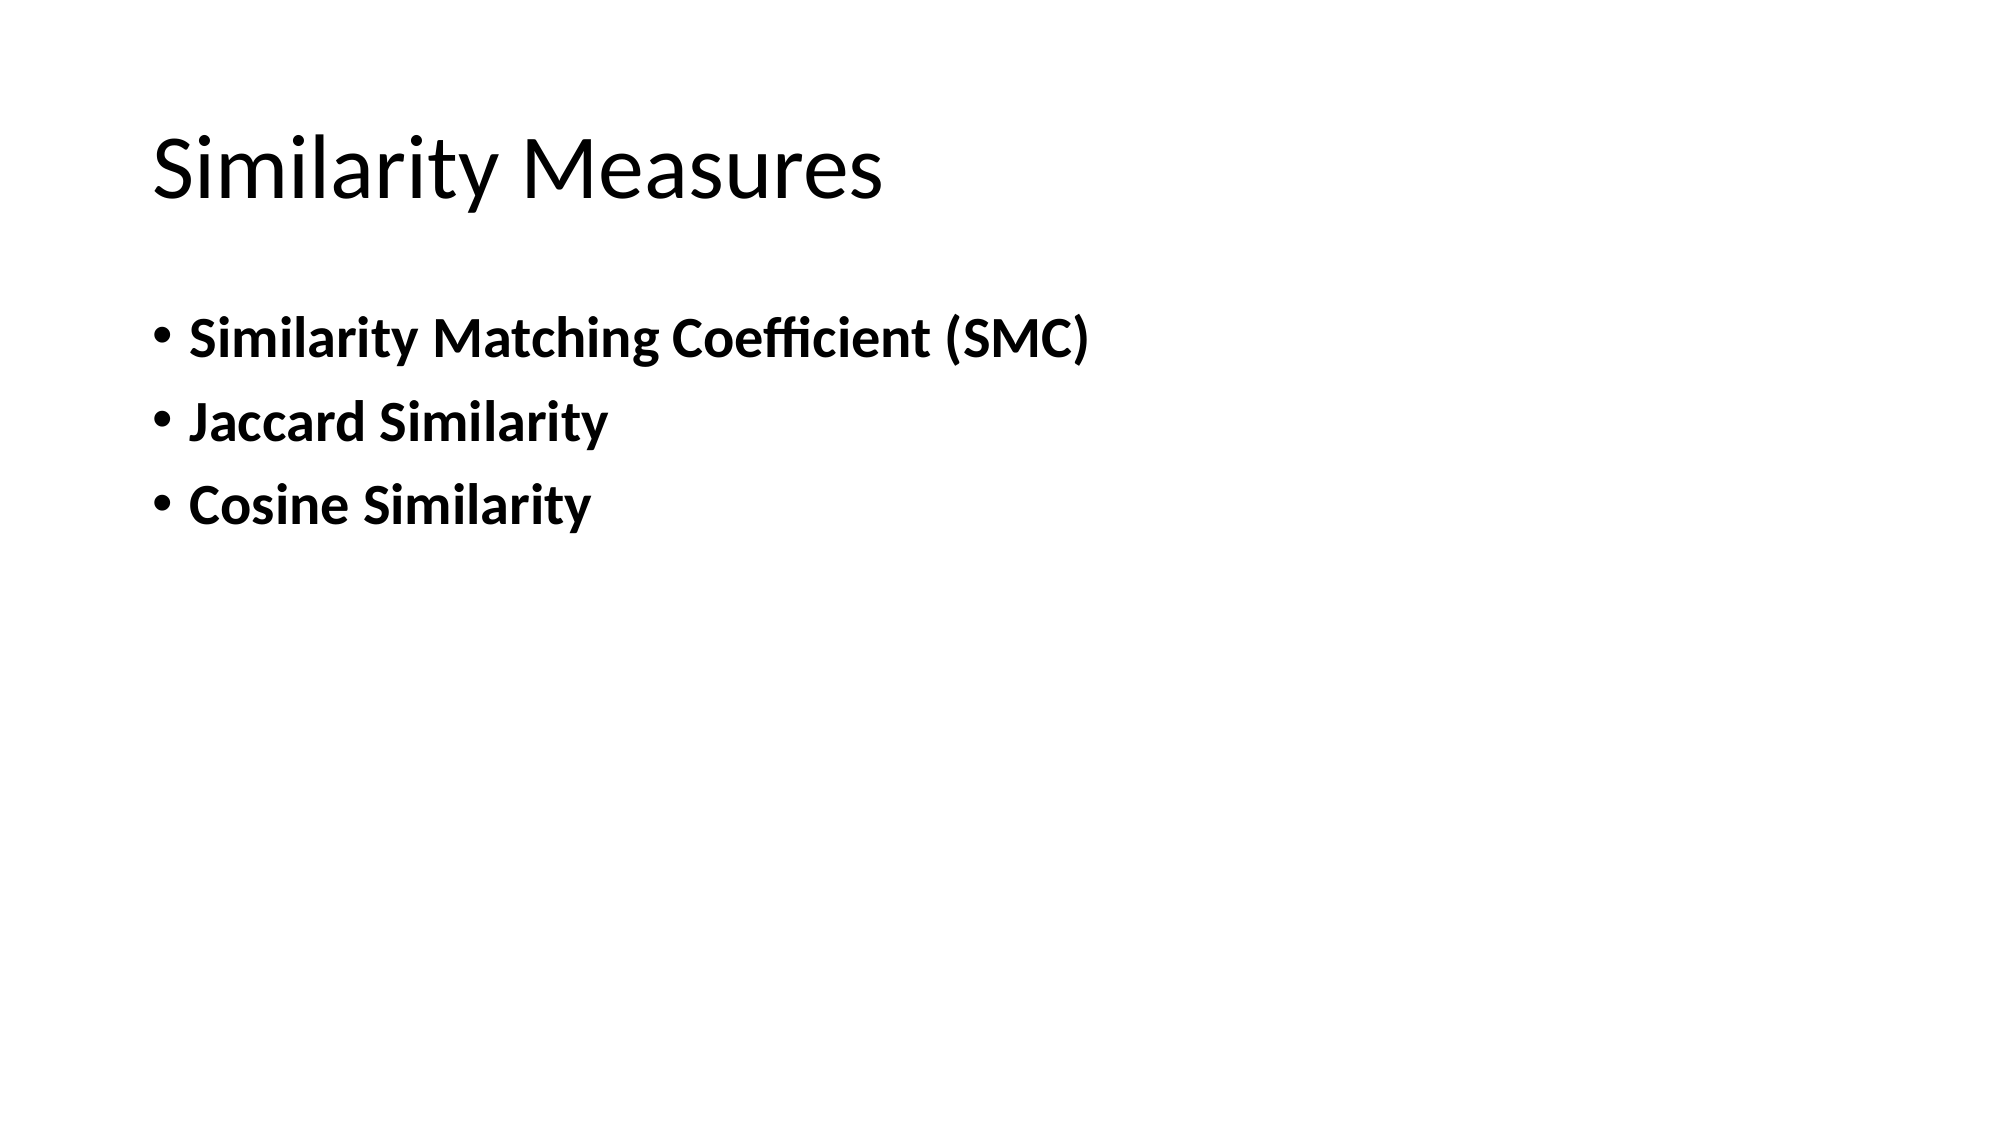

# Similarity Measures
Similarity Matching Coefficient (SMC)
Jaccard Similarity
Cosine Similarity